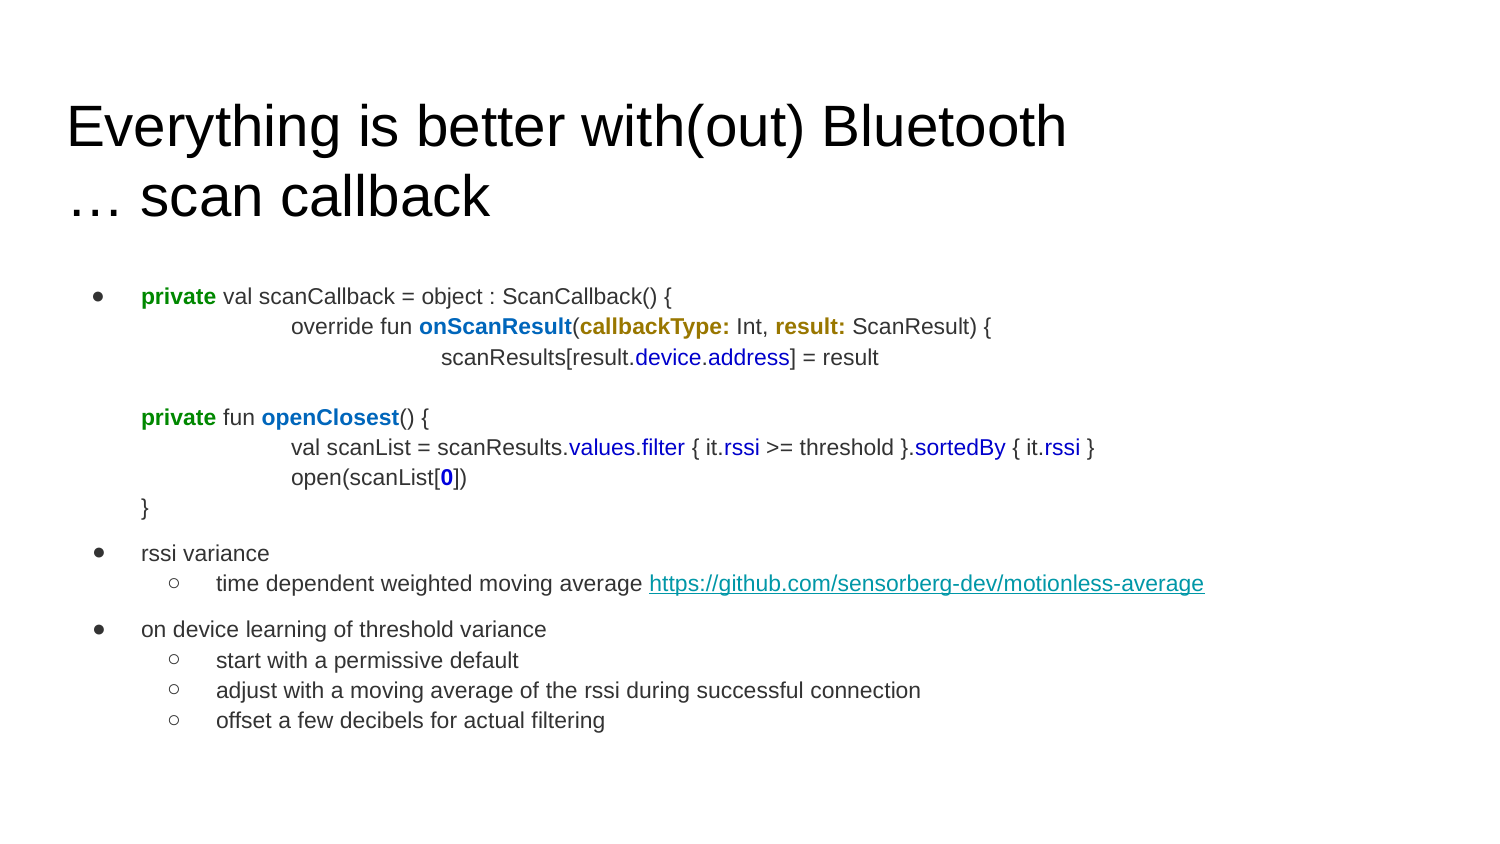

# Everything is better with(out) Bluetooth
… scan callback
private val scanCallback = object : ScanCallback() {
	override fun onScanResult(callbackType: Int, result: ScanResult) {
		scanResults[result.device.address] = result
private fun openClosest() {
	val scanList = scanResults.values.filter { it.rssi >= threshold }.sortedBy { it.rssi }
	open(scanList[0])
}
rssi variance
time dependent weighted moving average https://github.com/sensorberg-dev/motionless-average
on device learning of threshold variance
start with a permissive default
adjust with a moving average of the rssi during successful connection
offset a few decibels for actual filtering